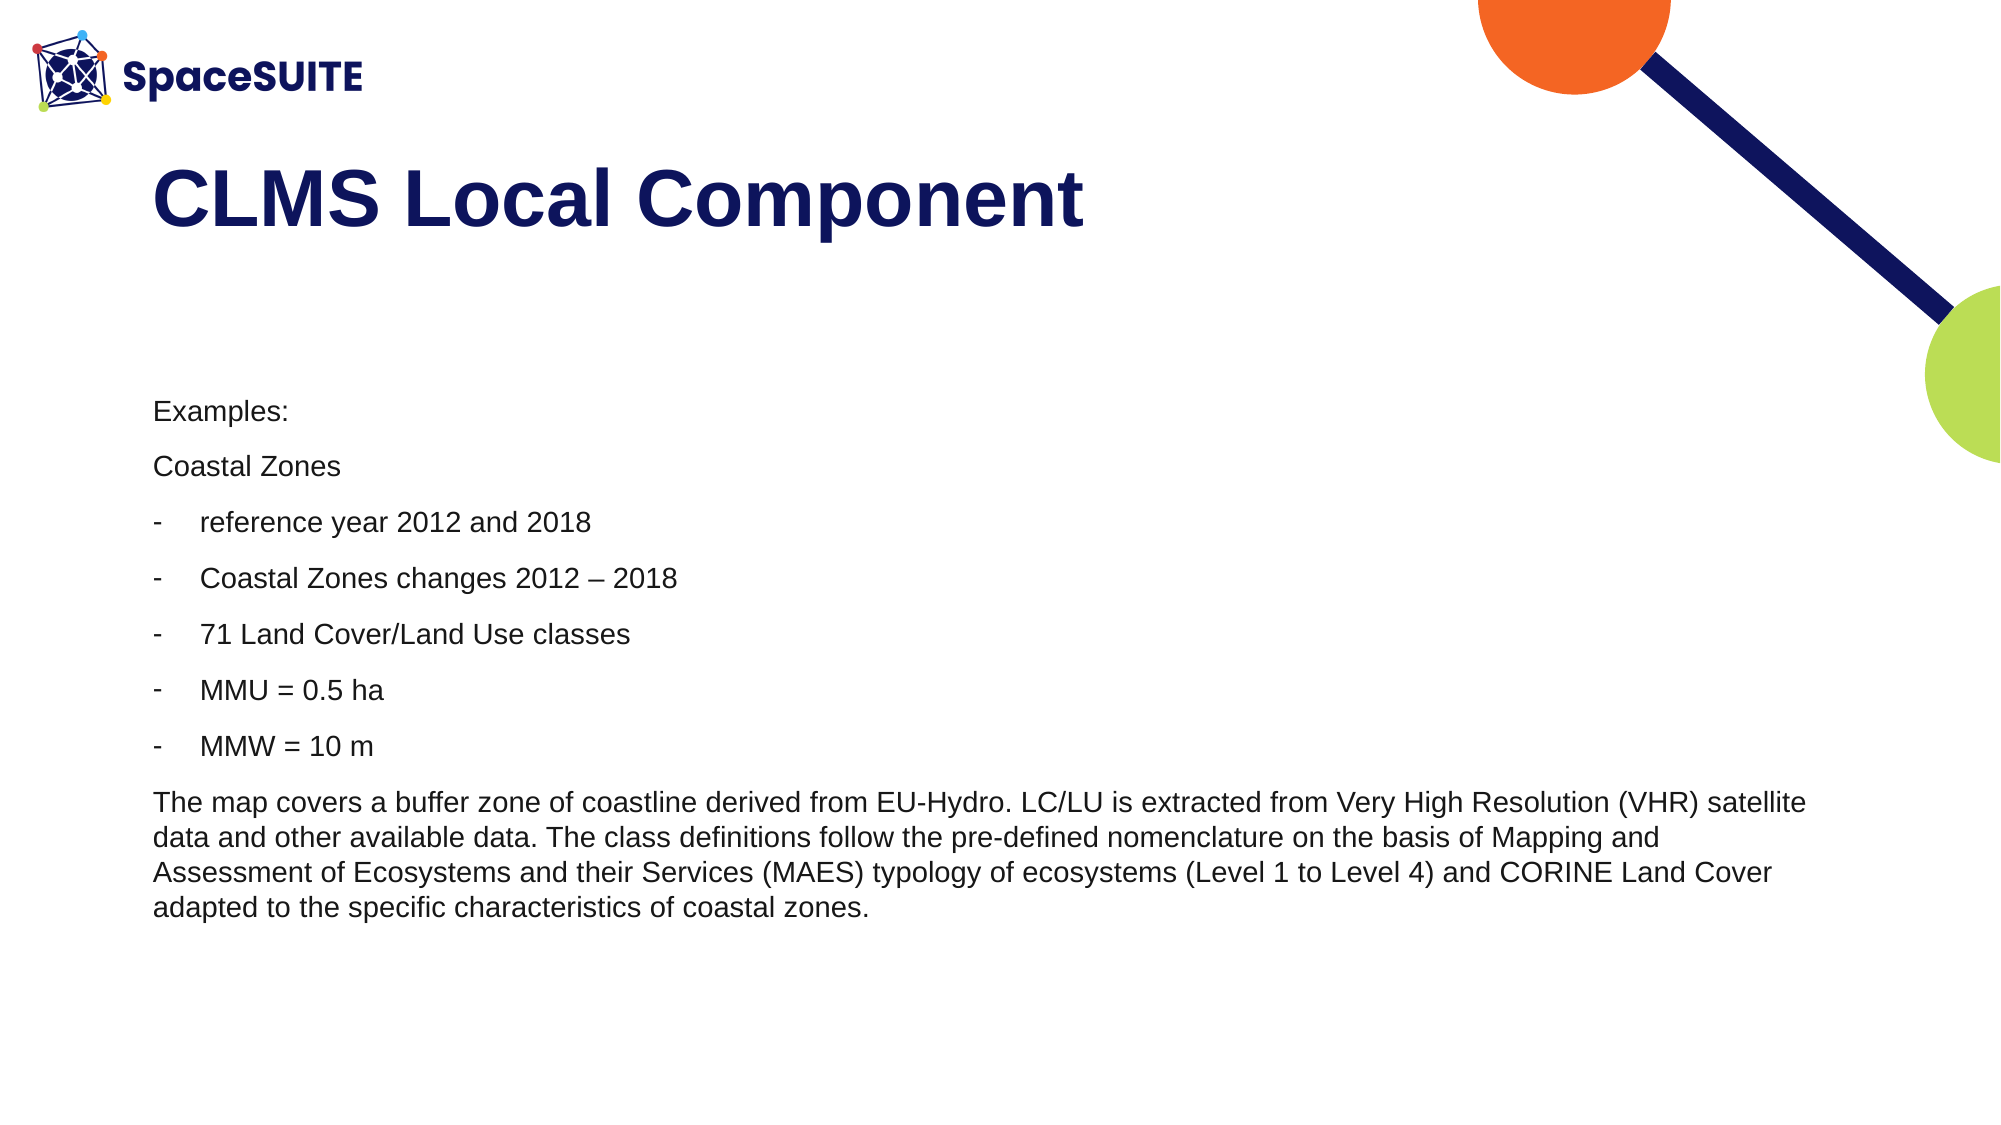

# CLMS Local Component

Examples:
Coastal Zones
reference year 2012 and 2018
Coastal Zones changes 2012 – 2018
71 Land Cover/Land Use classes
MMU = 0.5 ha
MMW = 10 m
The map covers a buffer zone of coastline derived from EU-Hydro. LC/LU is extracted from Very High Resolution (VHR) satellite data and other available data. The class definitions follow the pre-defined nomenclature on the basis of Mapping and Assessment of Ecosystems and their Services (MAES) typology of ecosystems (Level 1 to Level 4) and CORINE Land Cover adapted to the specific characteristics of coastal zones.